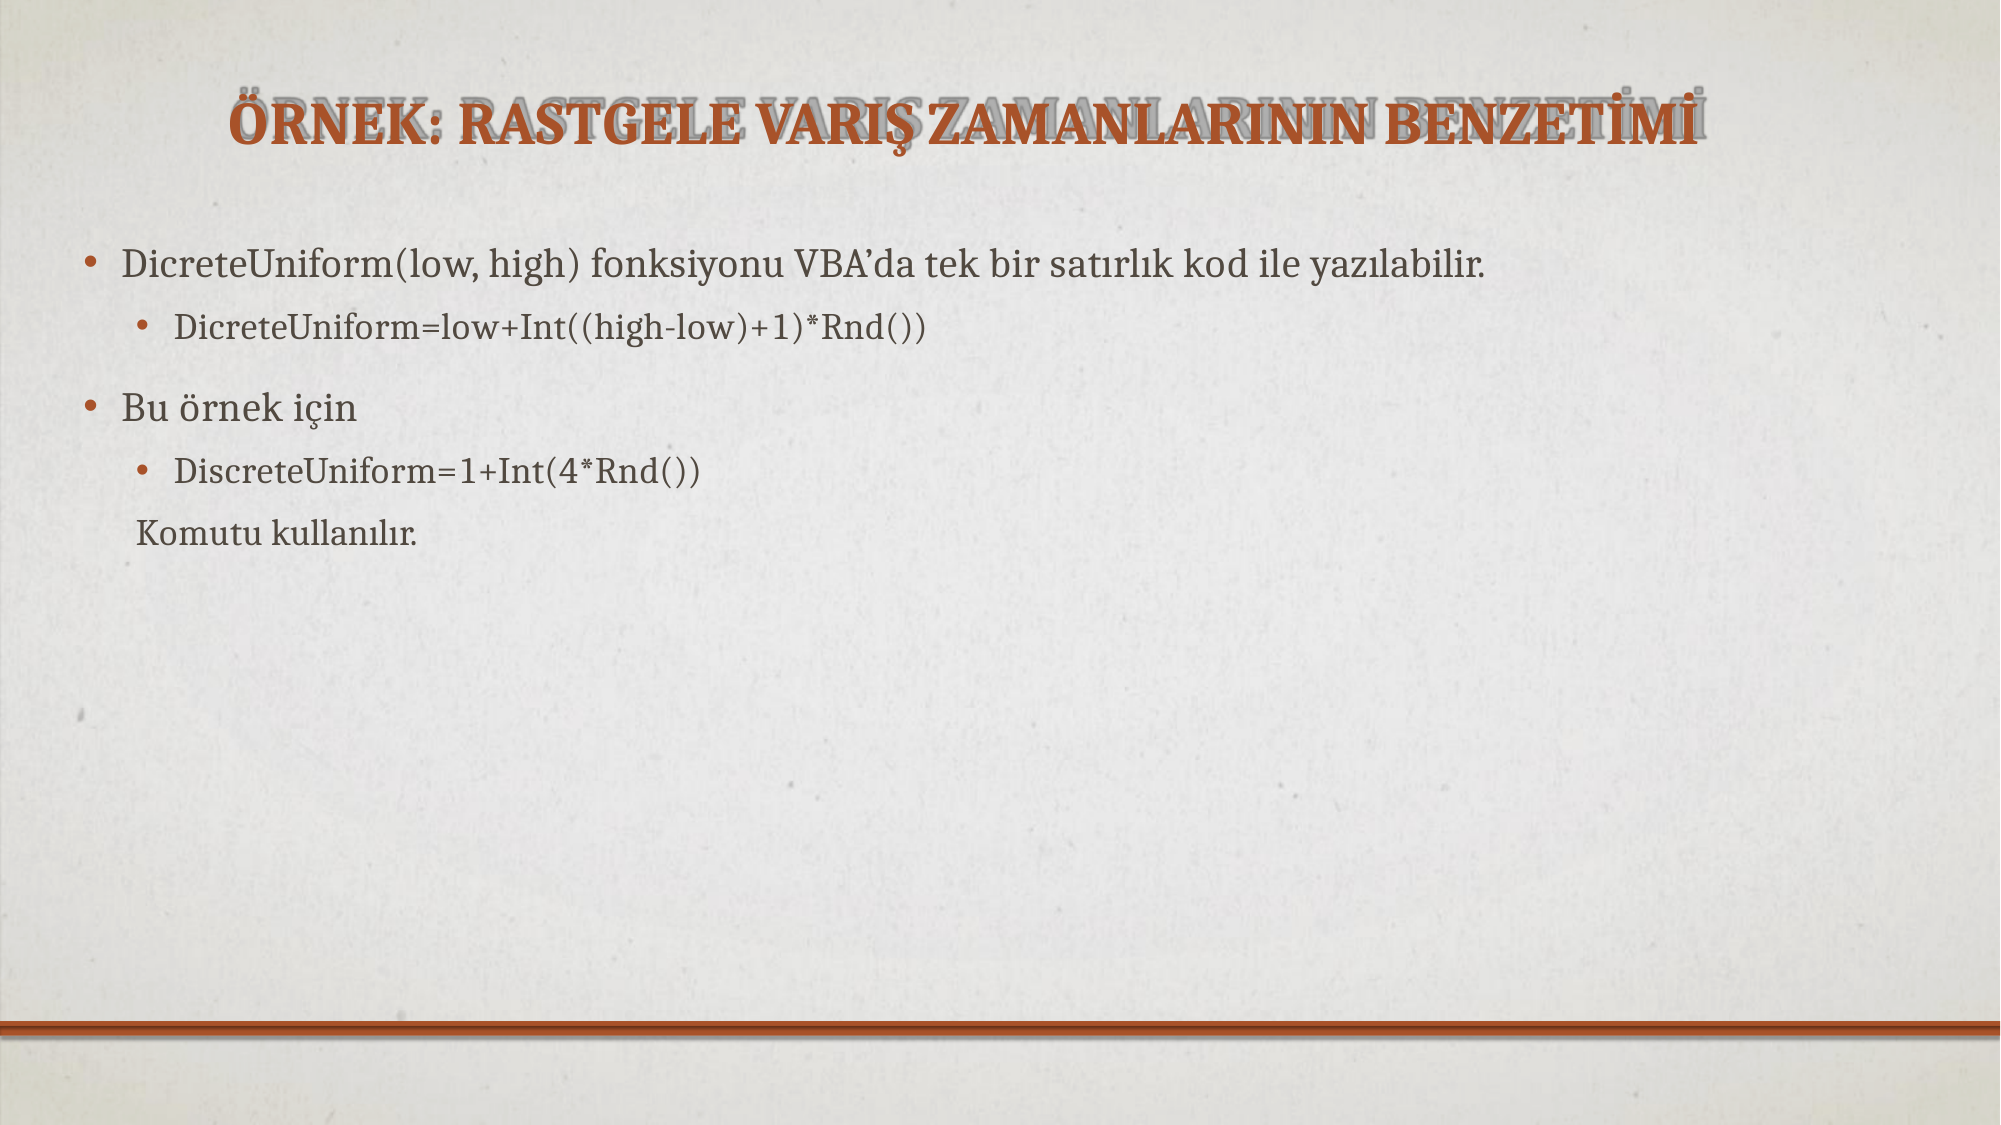

# ÖRNEK: RASTGELE VARIŞ ZAMANLARININ BENZETİMİ
DicreteUniform(low, high) fonksiyonu VBA’da tek bir satırlık kod ile yazılabilir.
DicreteUniform=low+Int((high-low)+1)*Rnd())
Bu örnek için
DiscreteUniform=1+Int(4*Rnd())
Komutu kullanılır.